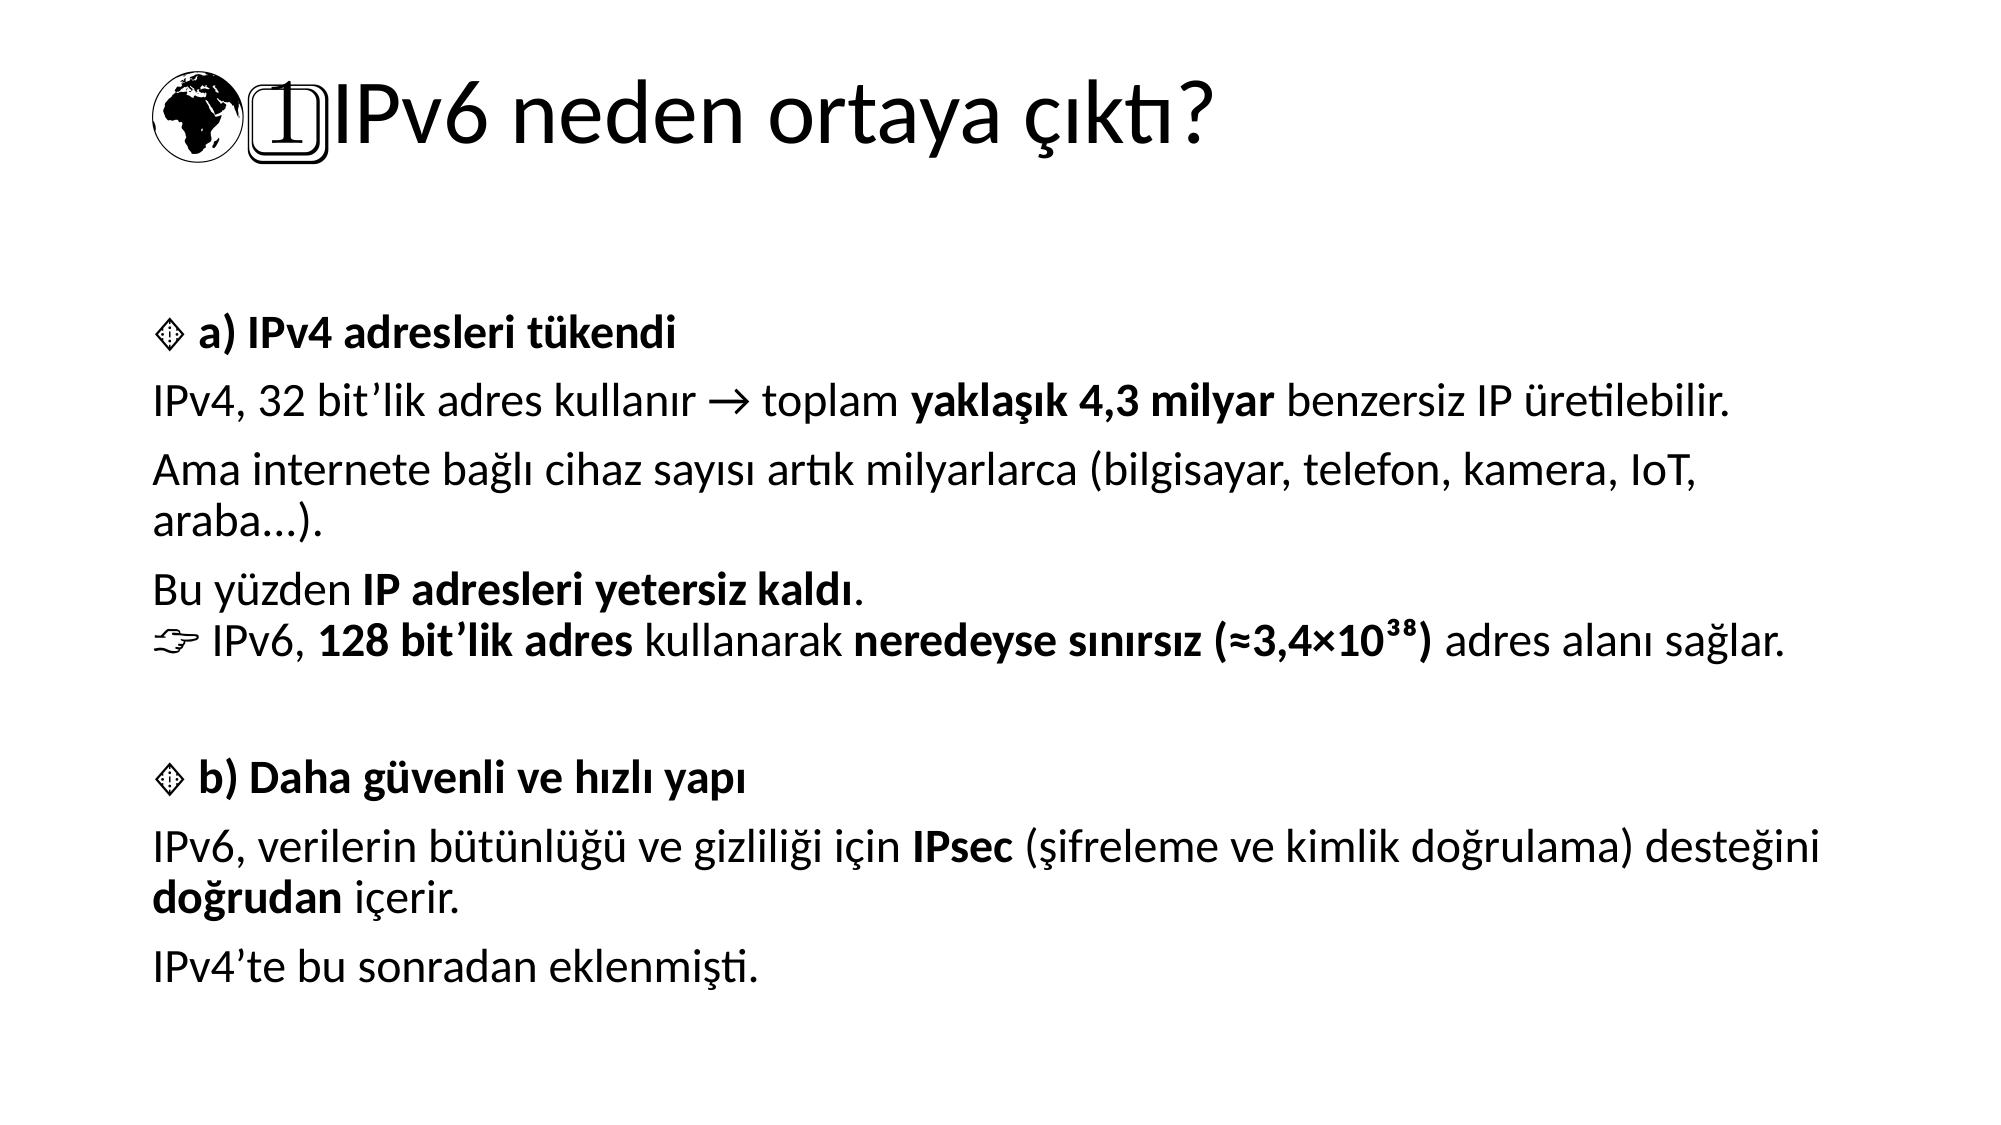

# 🌍 1️⃣ IPv6 neden ortaya çıktı?
🔸 a) IPv4 adresleri tükendi
IPv4, 32 bit’lik adres kullanır → toplam yaklaşık 4,3 milyar benzersiz IP üretilebilir.
Ama internete bağlı cihaz sayısı artık milyarlarca (bilgisayar, telefon, kamera, IoT, araba...).
Bu yüzden IP adresleri yetersiz kaldı.
👉 IPv6, 128 bit’lik adres kullanarak neredeyse sınırsız (≈3,4×10³⁸) adres alanı sağlar.

🔸 b) Daha güvenli ve hızlı yapı
IPv6, verilerin bütünlüğü ve gizliliği için IPsec (şifreleme ve kimlik doğrulama) desteğini doğrudan içerir.
IPv4’te bu sonradan eklenmişti.